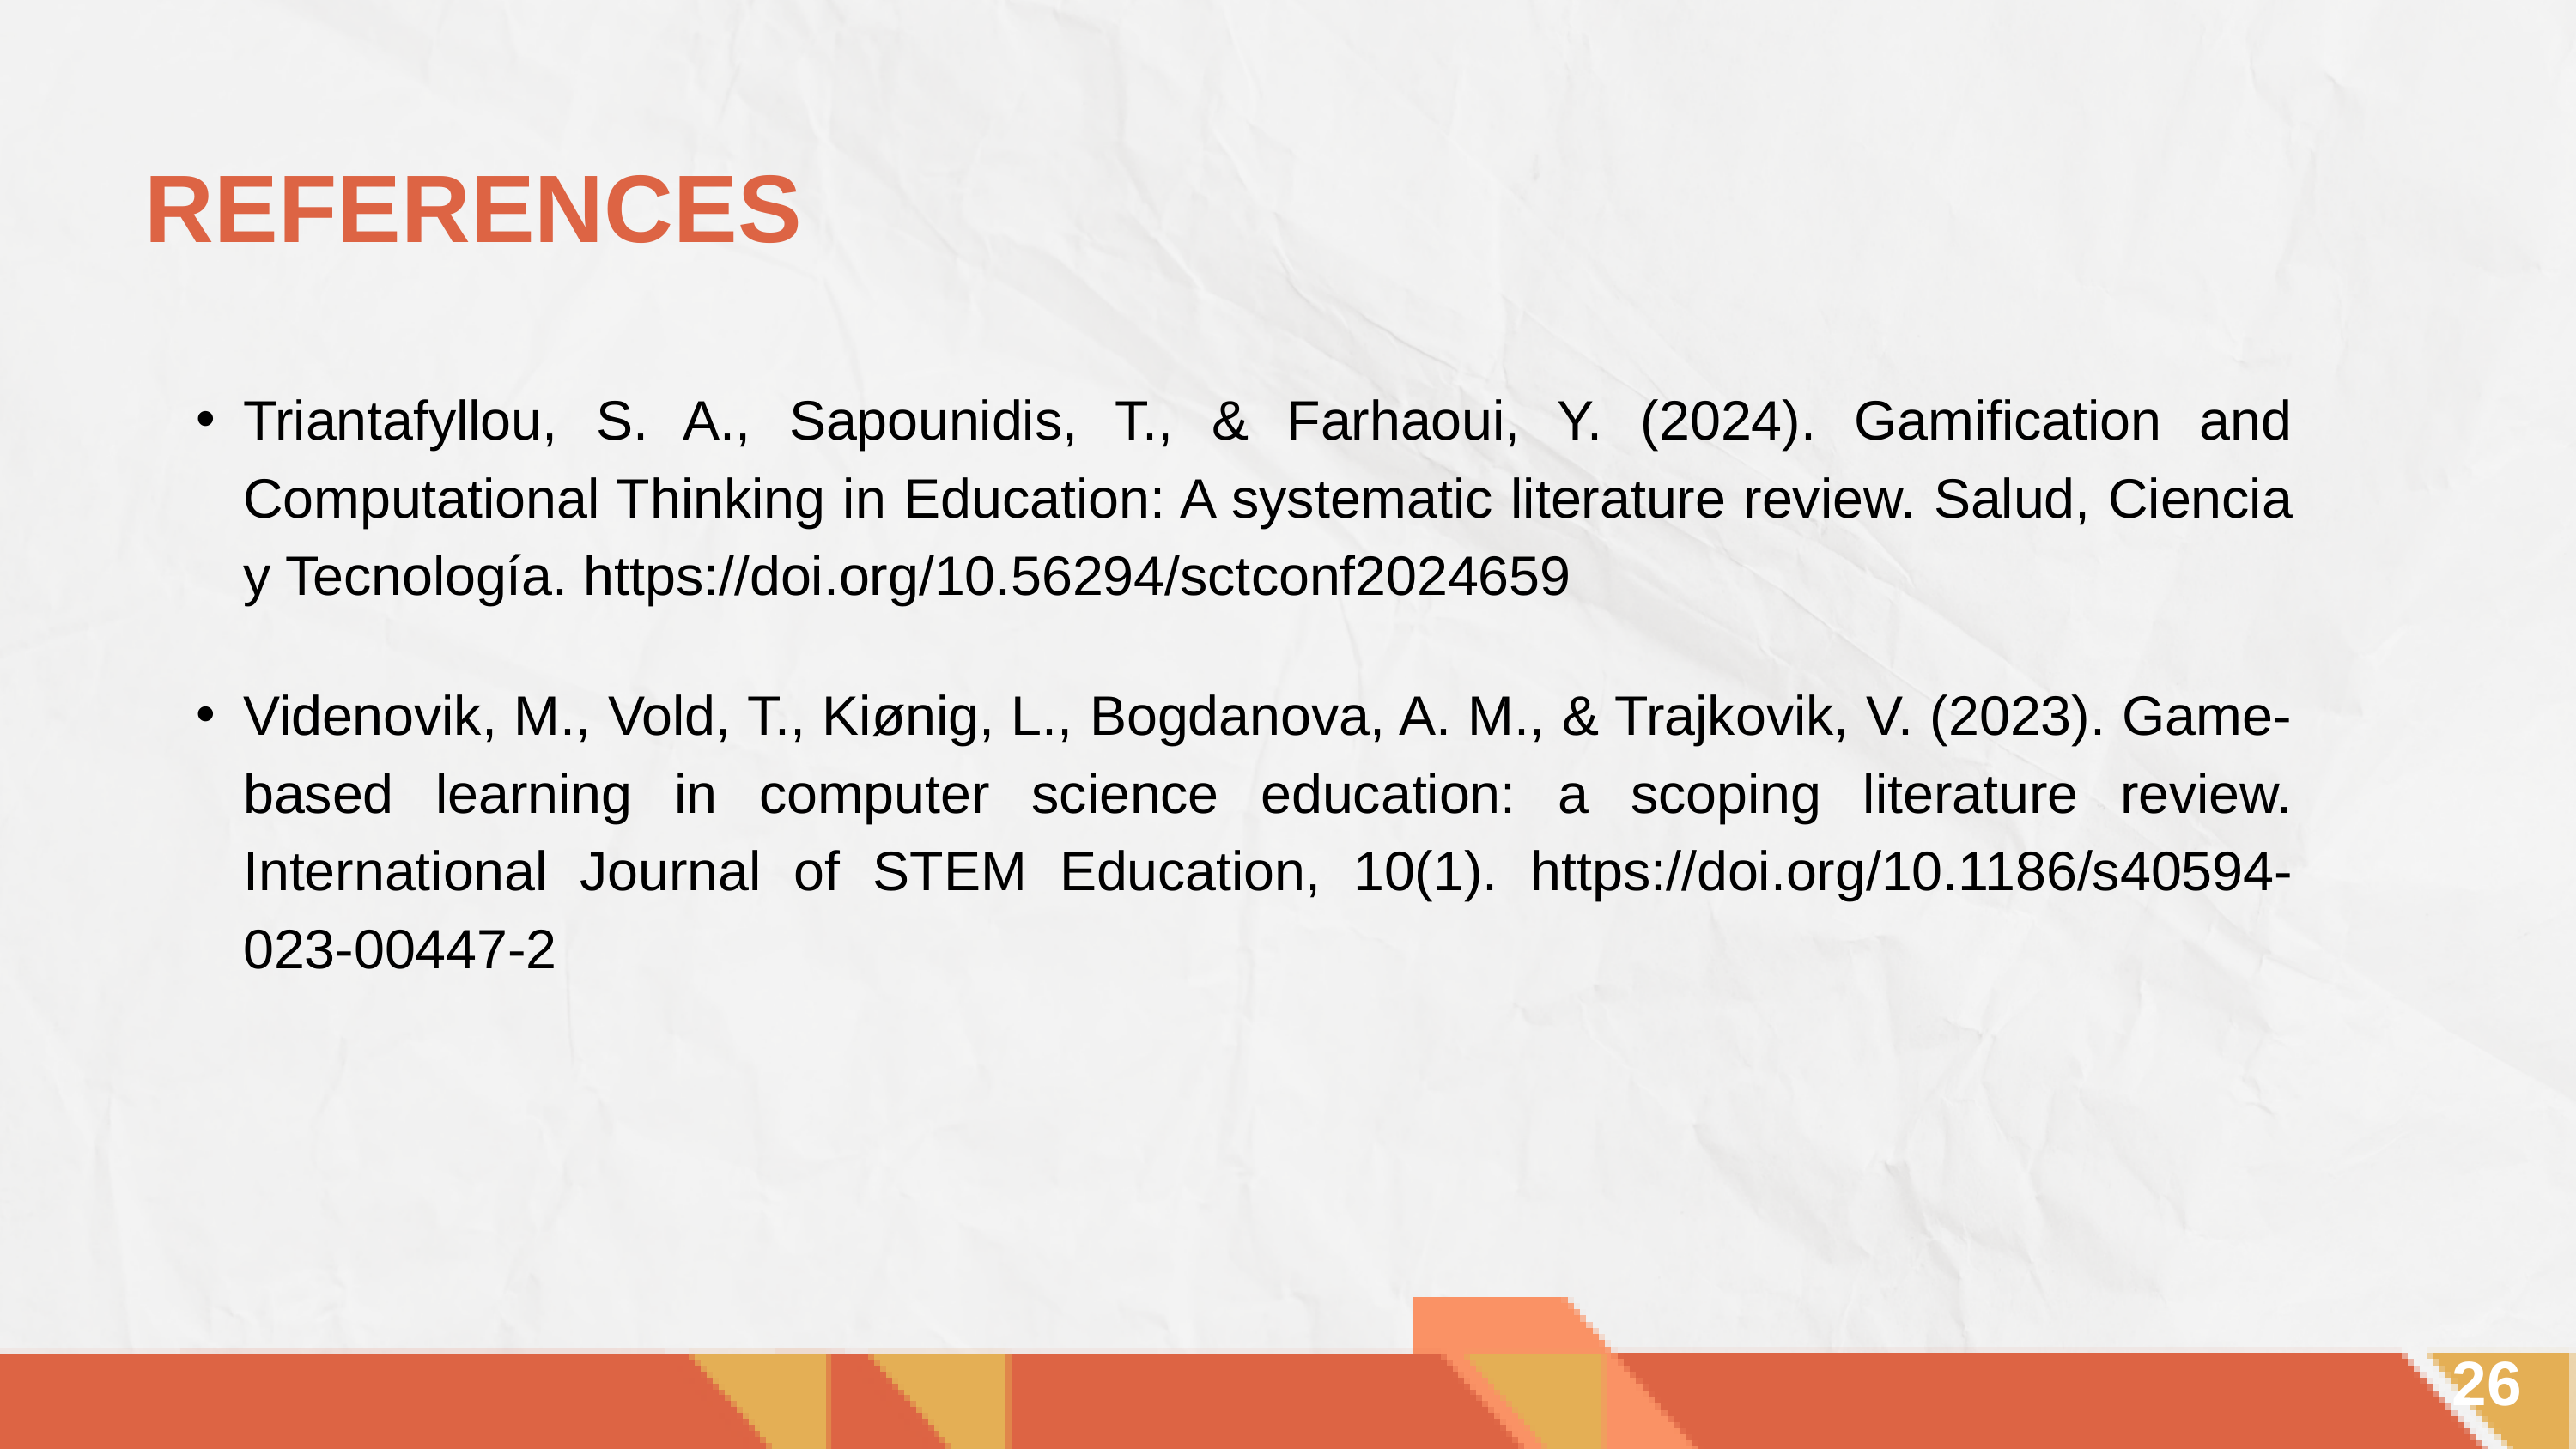

REFERENCES
Triantafyllou, S. A., Sapounidis, T., & Farhaoui, Y. (2024). Gamification and Computational Thinking in Education: A systematic literature review. Salud, Ciencia y Tecnología. https://doi.org/10.56294/sctconf2024659

Videnovik, M., Vold, T., Kiønig, L., Bogdanova, A. M., & Trajkovik, V. (2023). Game-based learning in computer science education: a scoping literature review. International Journal of STEM Education, 10(1). https://doi.org/10.1186/s40594-023-00447-2

26